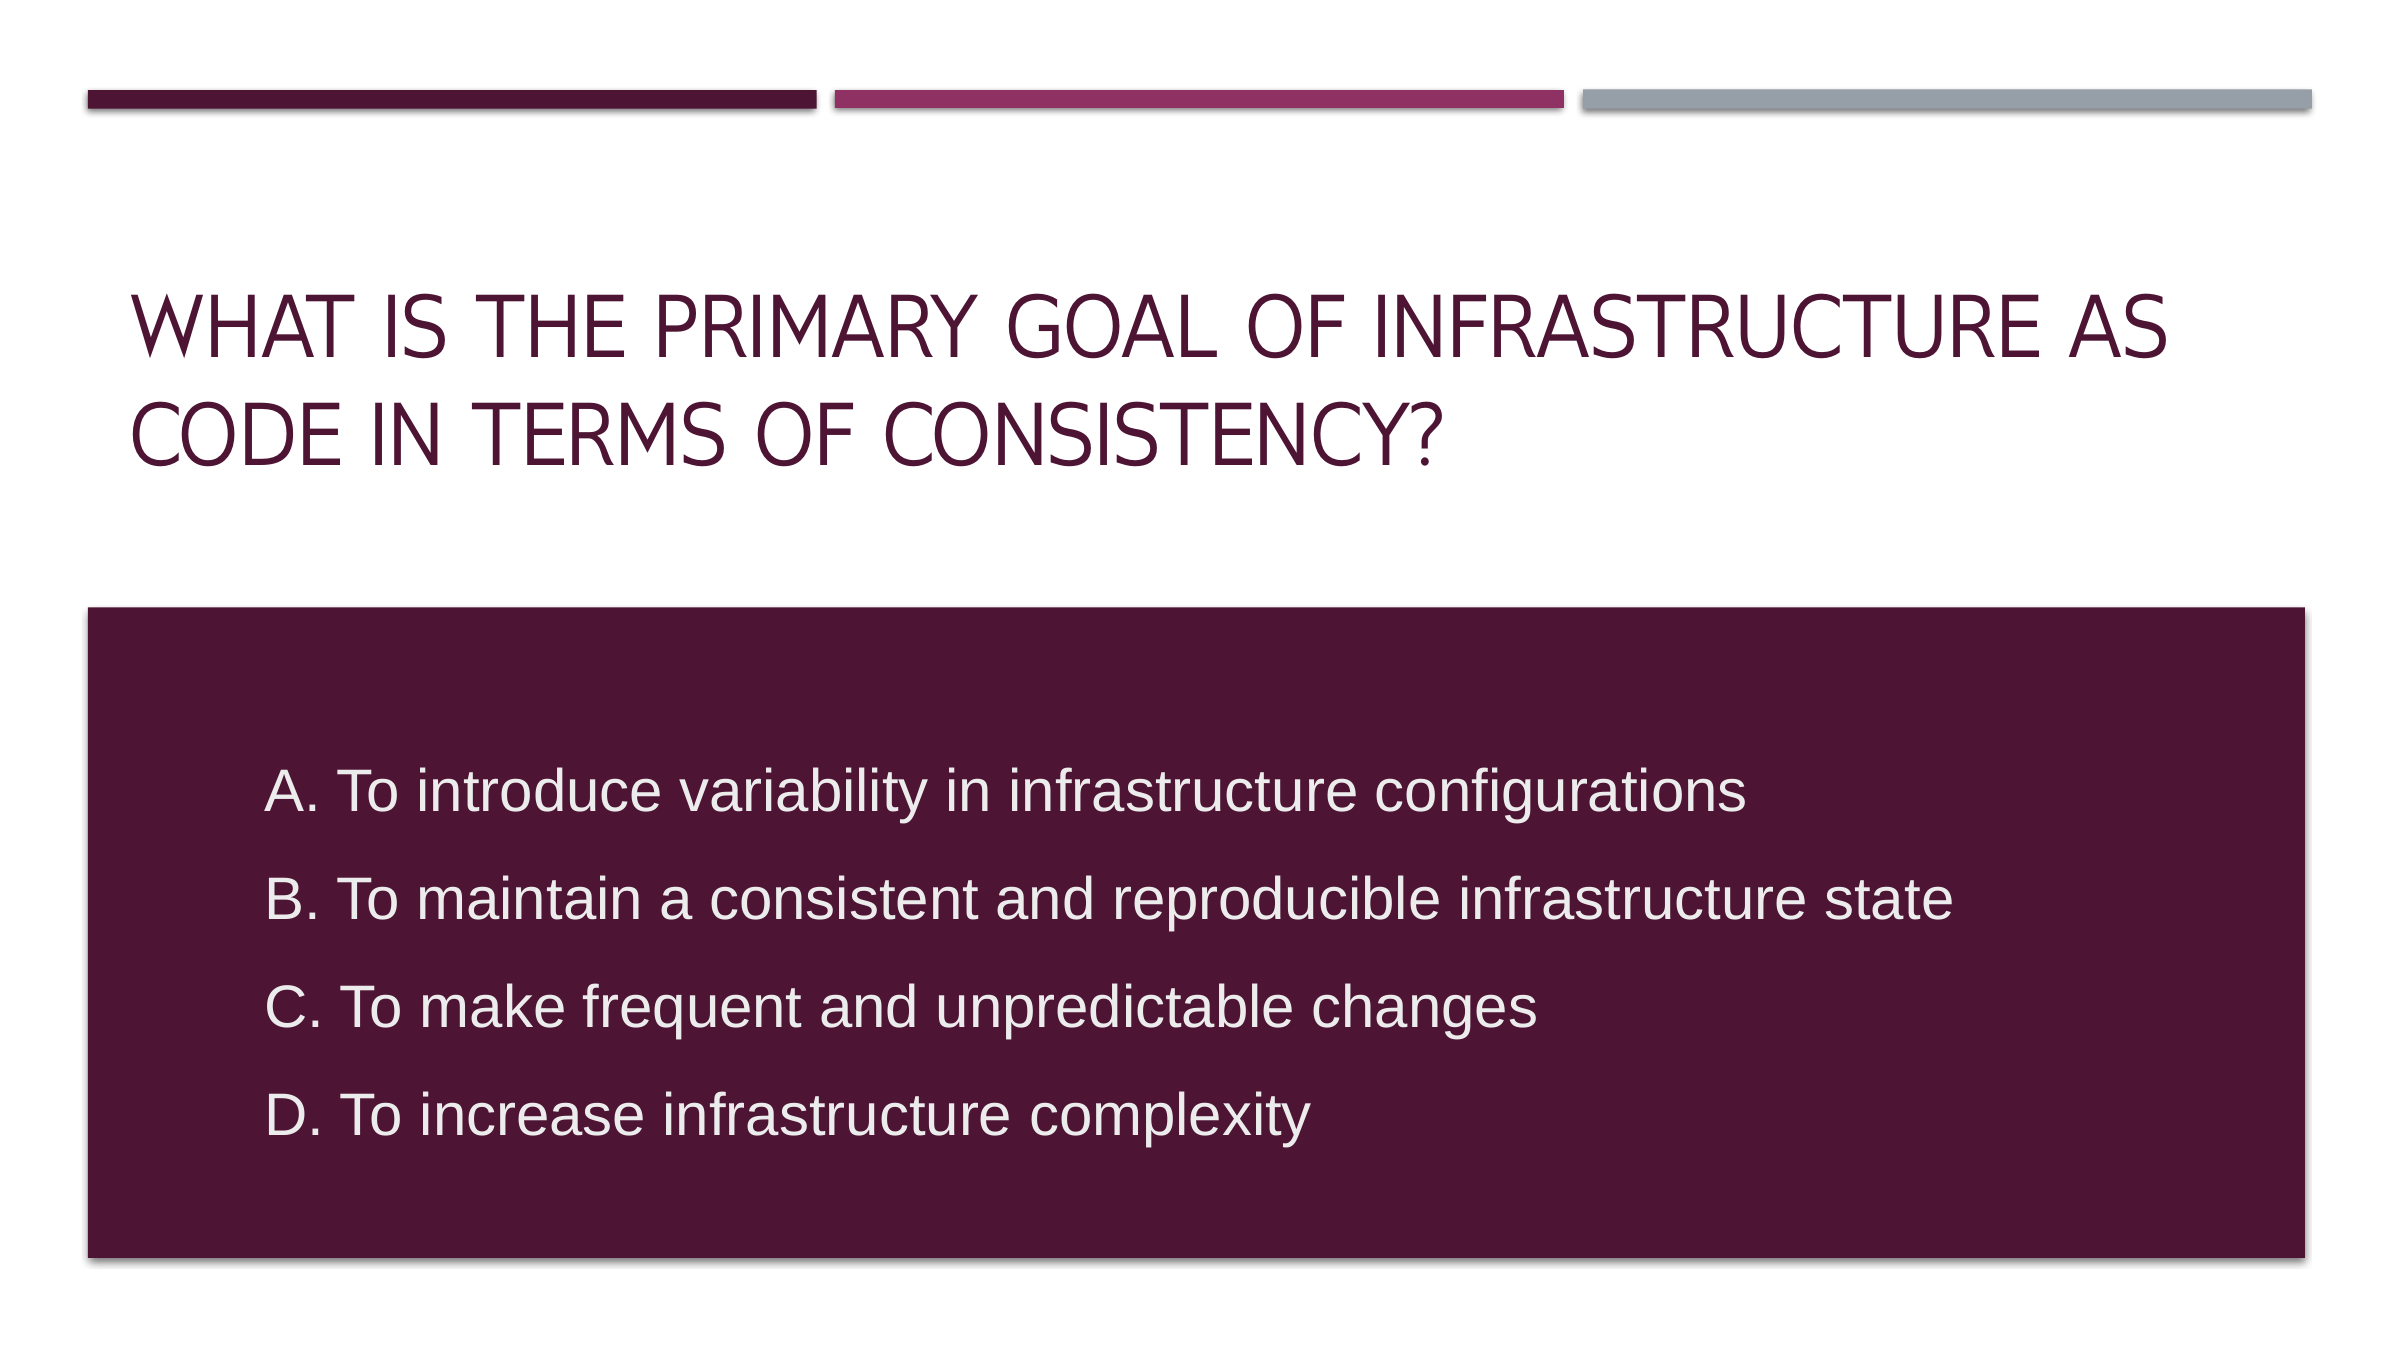

# What is the primary goal of Infrastructure as Code in terms of consistency?

A. To introduce variability in infrastructure configurations
B. To maintain a consistent and reproducible infrastructure state
C. To make frequent and unpredictable changes
D. To increase infrastructure complexity